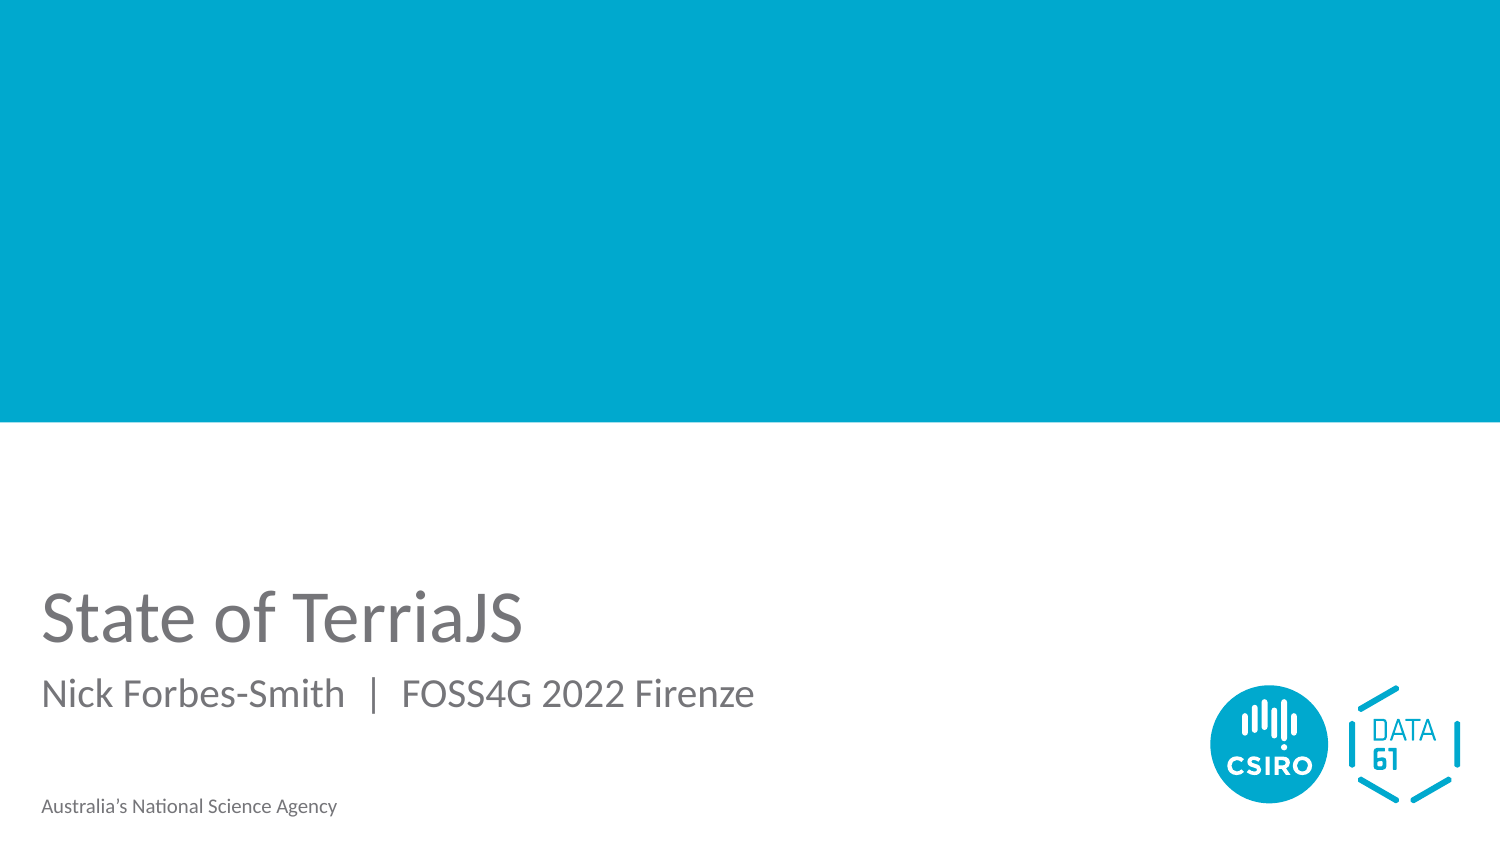

# State of TerriaJS
Nick Forbes-Smith  |  FOSS4G 2022 Firenze